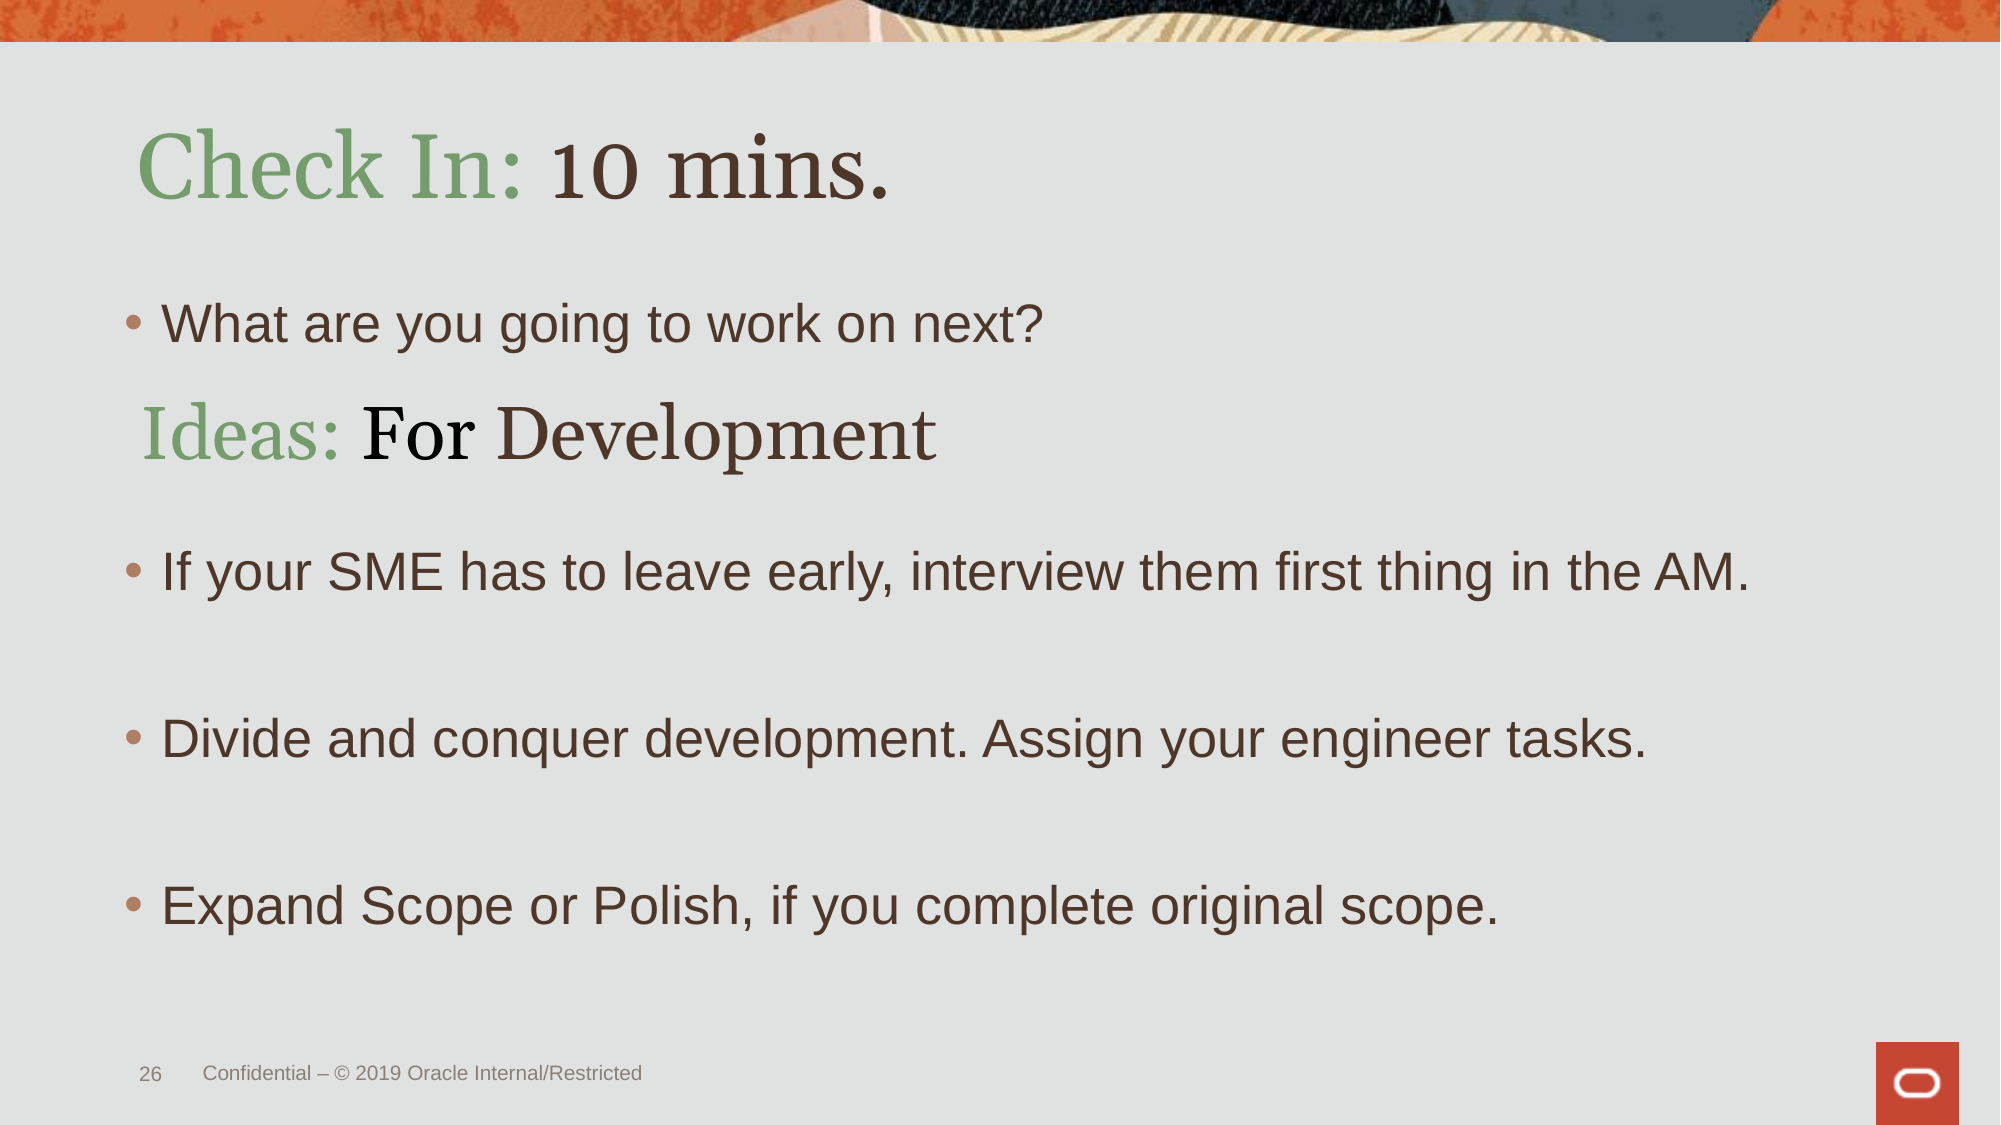

# Check In: 10 mins.
What are you going to work on next?

Ideas: For Development
If your SME has to leave early, interview them first thing in the AM.

Divide and conquer development. Assign your engineer tasks.

Expand Scope or Polish, if you complete original scope.

26
Confidential – © 2019 Oracle Internal/Restricted